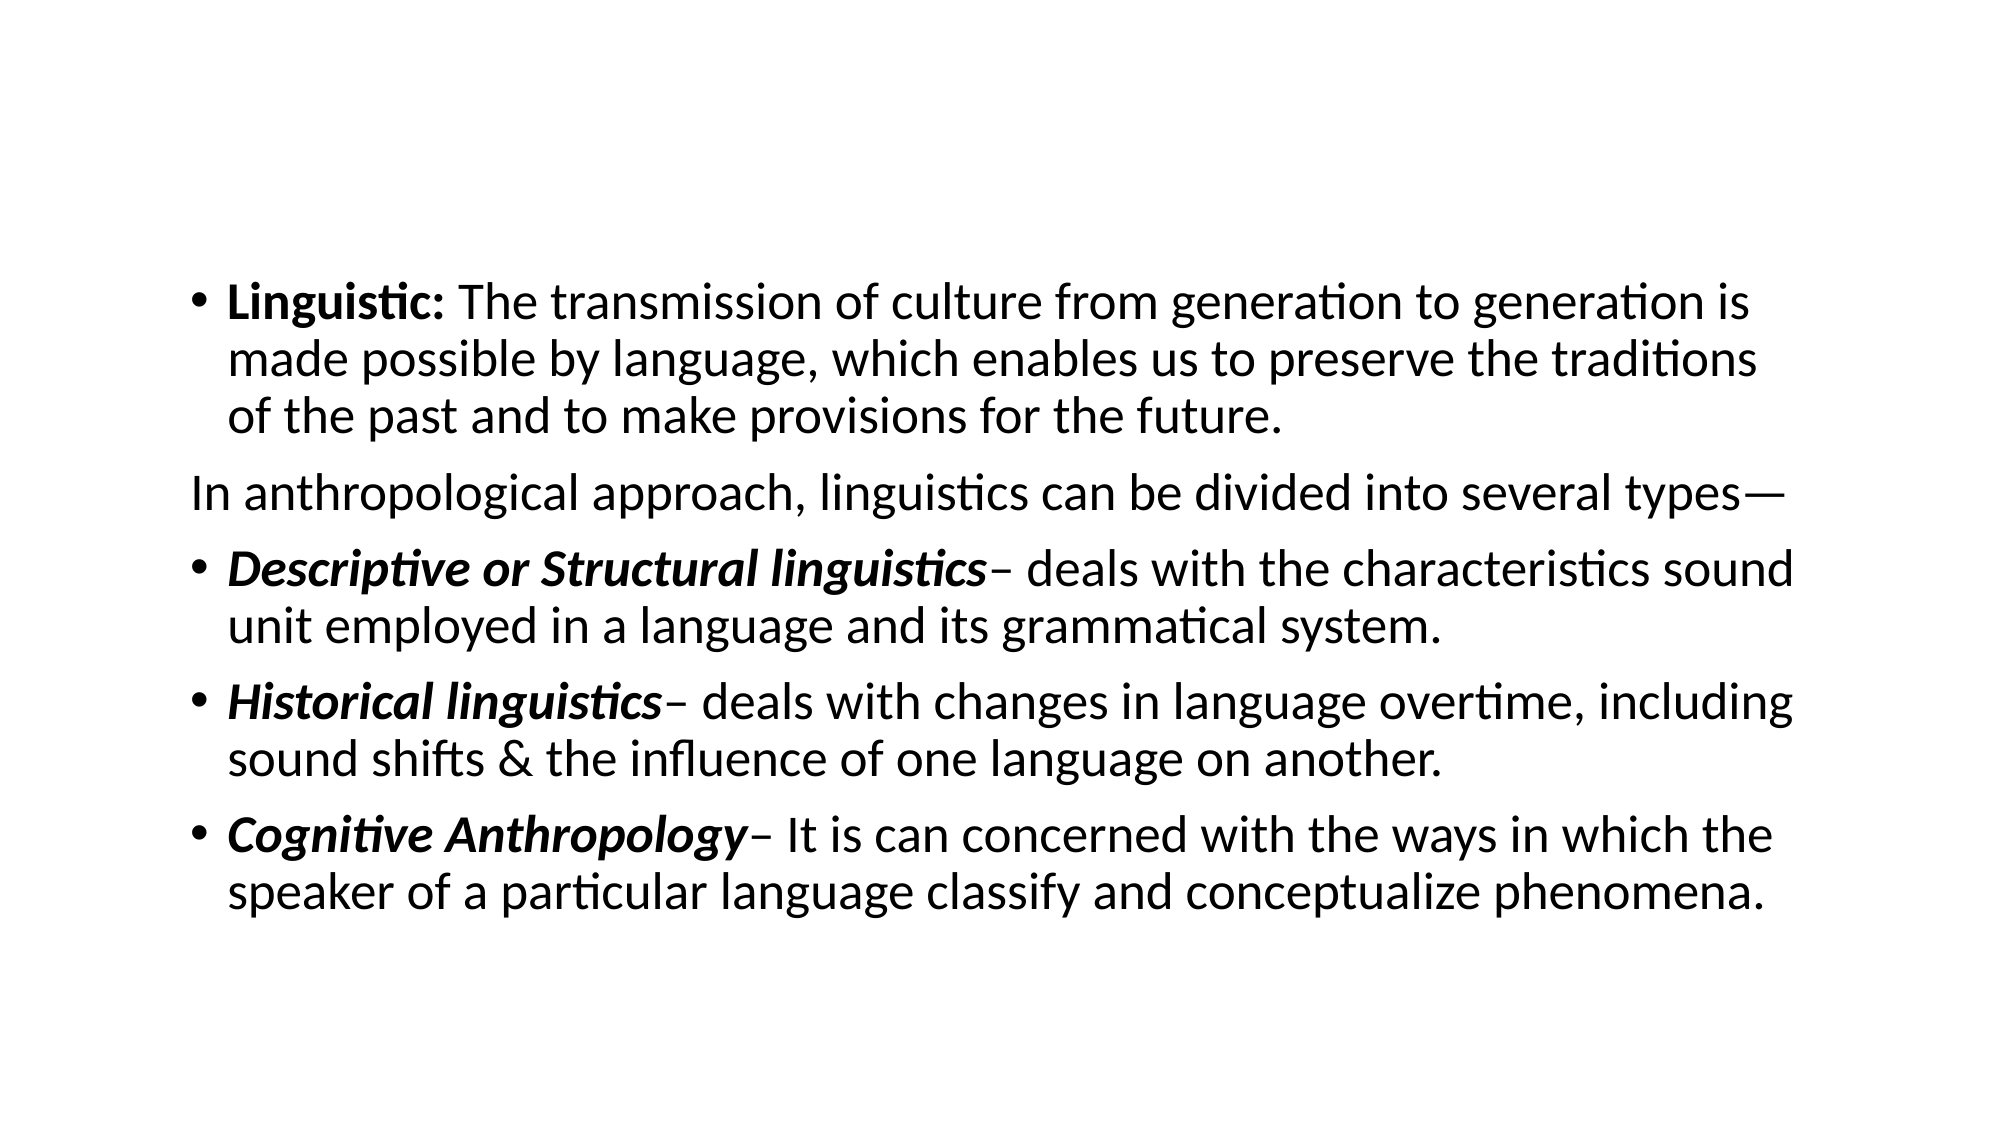

Linguistic: The transmission of culture from generation to generation is made possible by language, which enables us to preserve the traditions of the past and to make provisions for the future.
In anthropological approach, linguistics can be divided into several types—
Descriptive or Structural linguistics– deals with the characteristics sound unit employed in a language and its grammatical system.
Historical linguistics– deals with changes in language overtime, including sound shifts & the influence of one language on another.
Cognitive Anthropology– It is can concerned with the ways in which the speaker of a particular language classify and conceptualize phenomena.